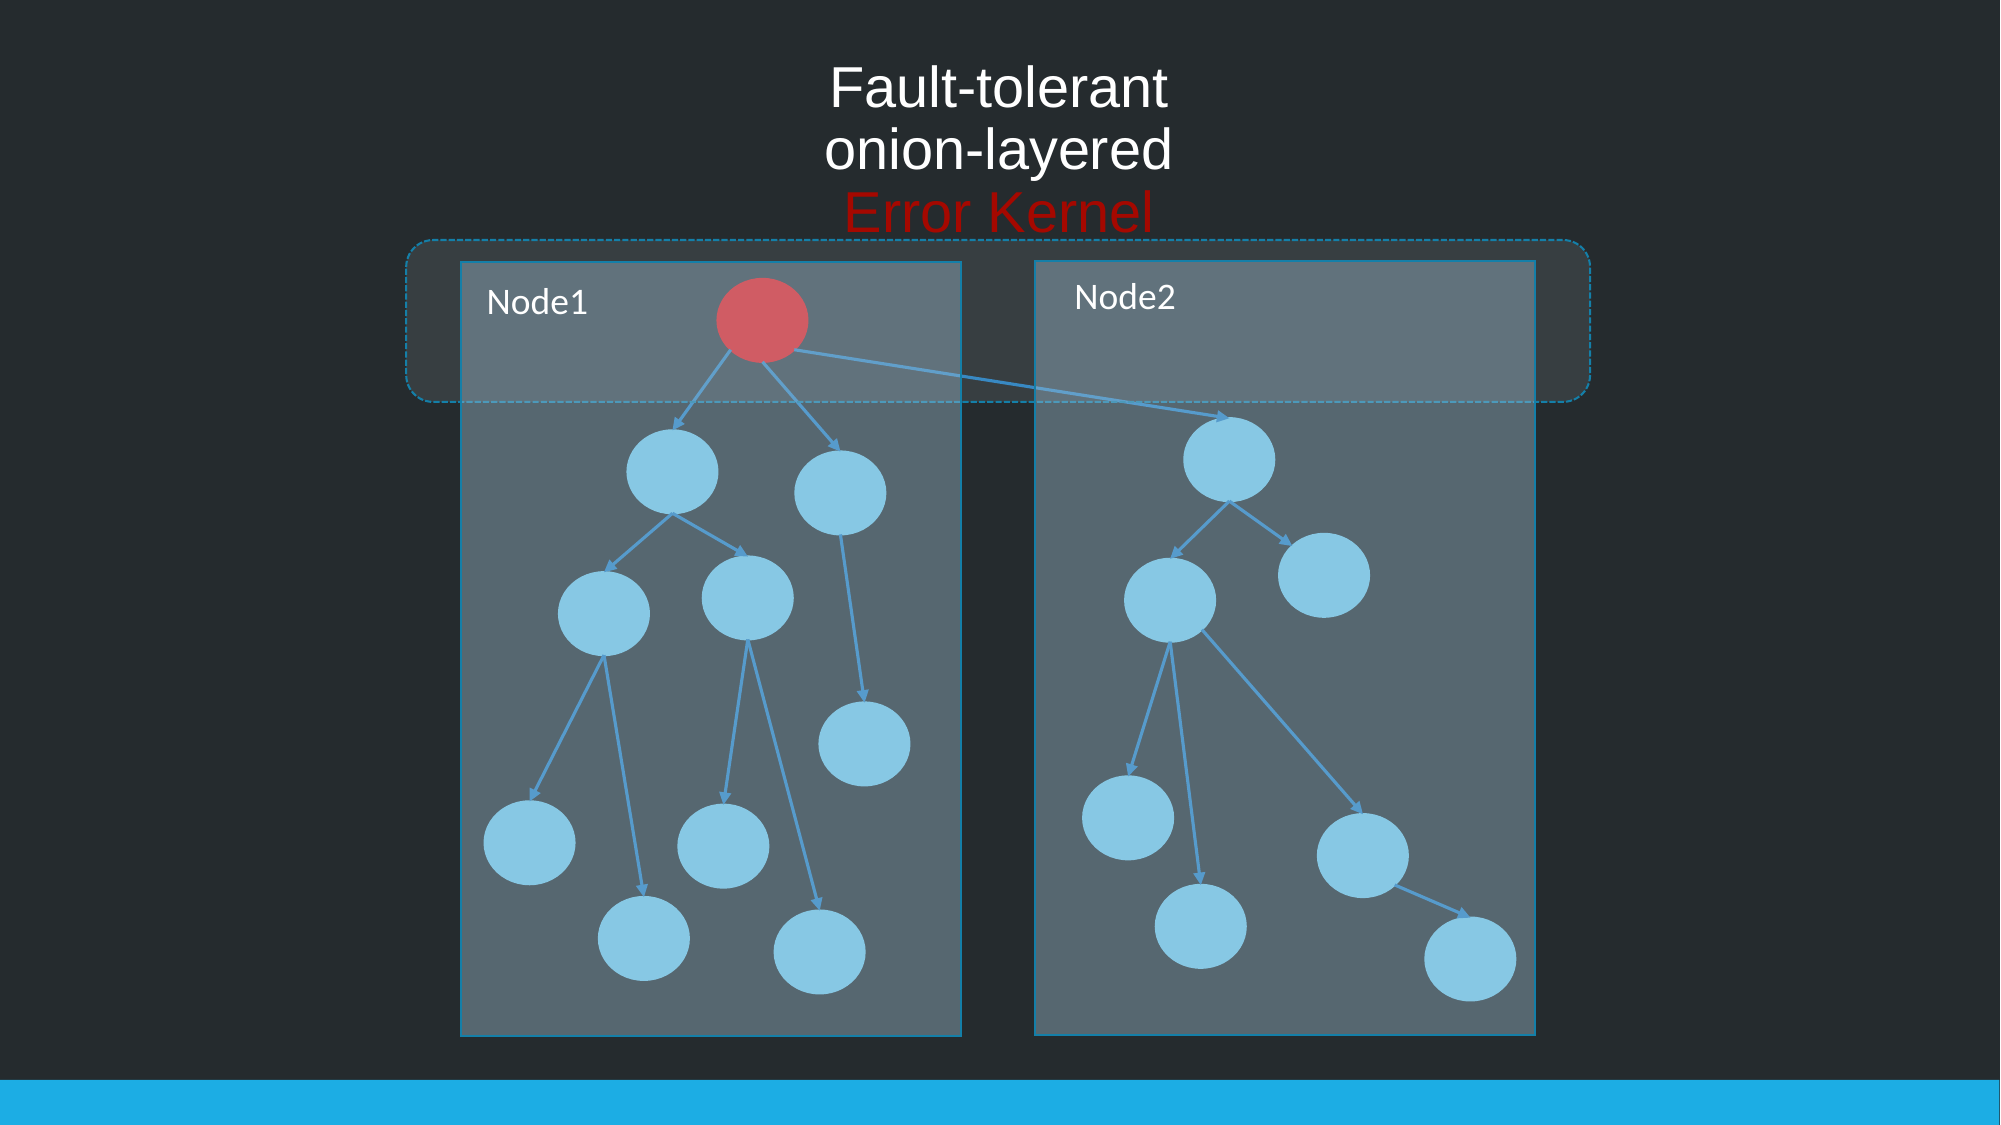

# Fault-tolerant onion-layered Error Kernel

Node2
Node1